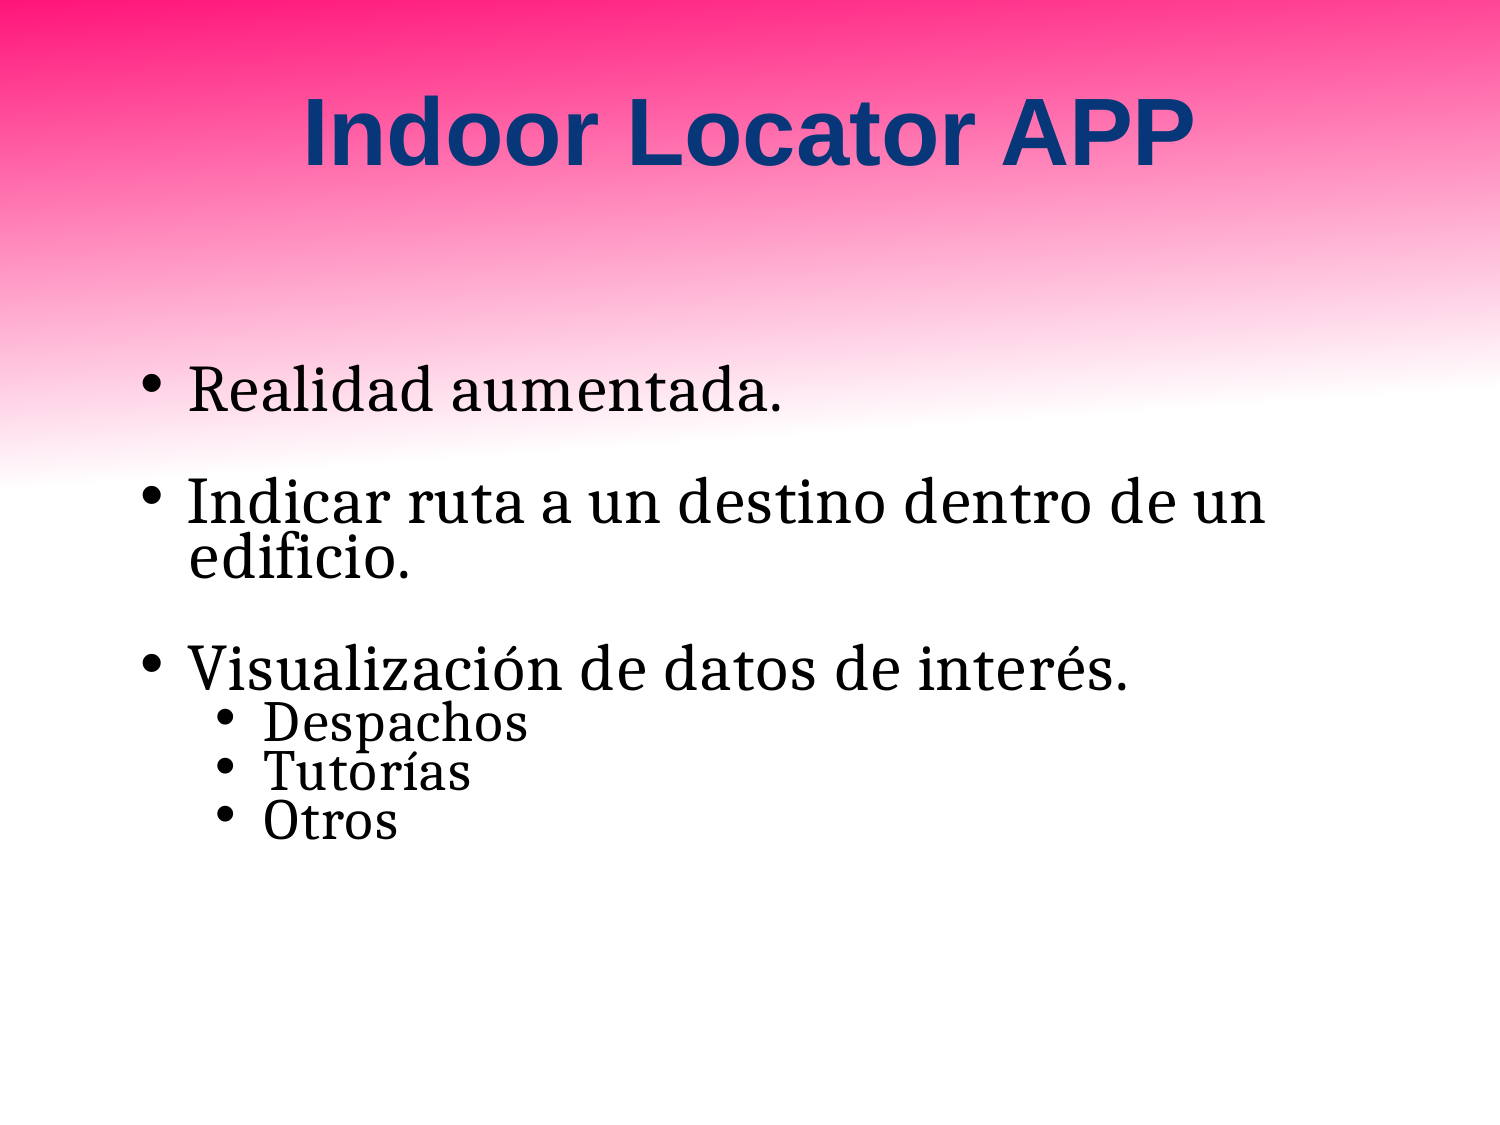

# Indoor Locator APP
Realidad aumentada.

Indicar ruta a un destino dentro de un edificio.

Visualización de datos de interés.
Despachos
Tutorías
Otros